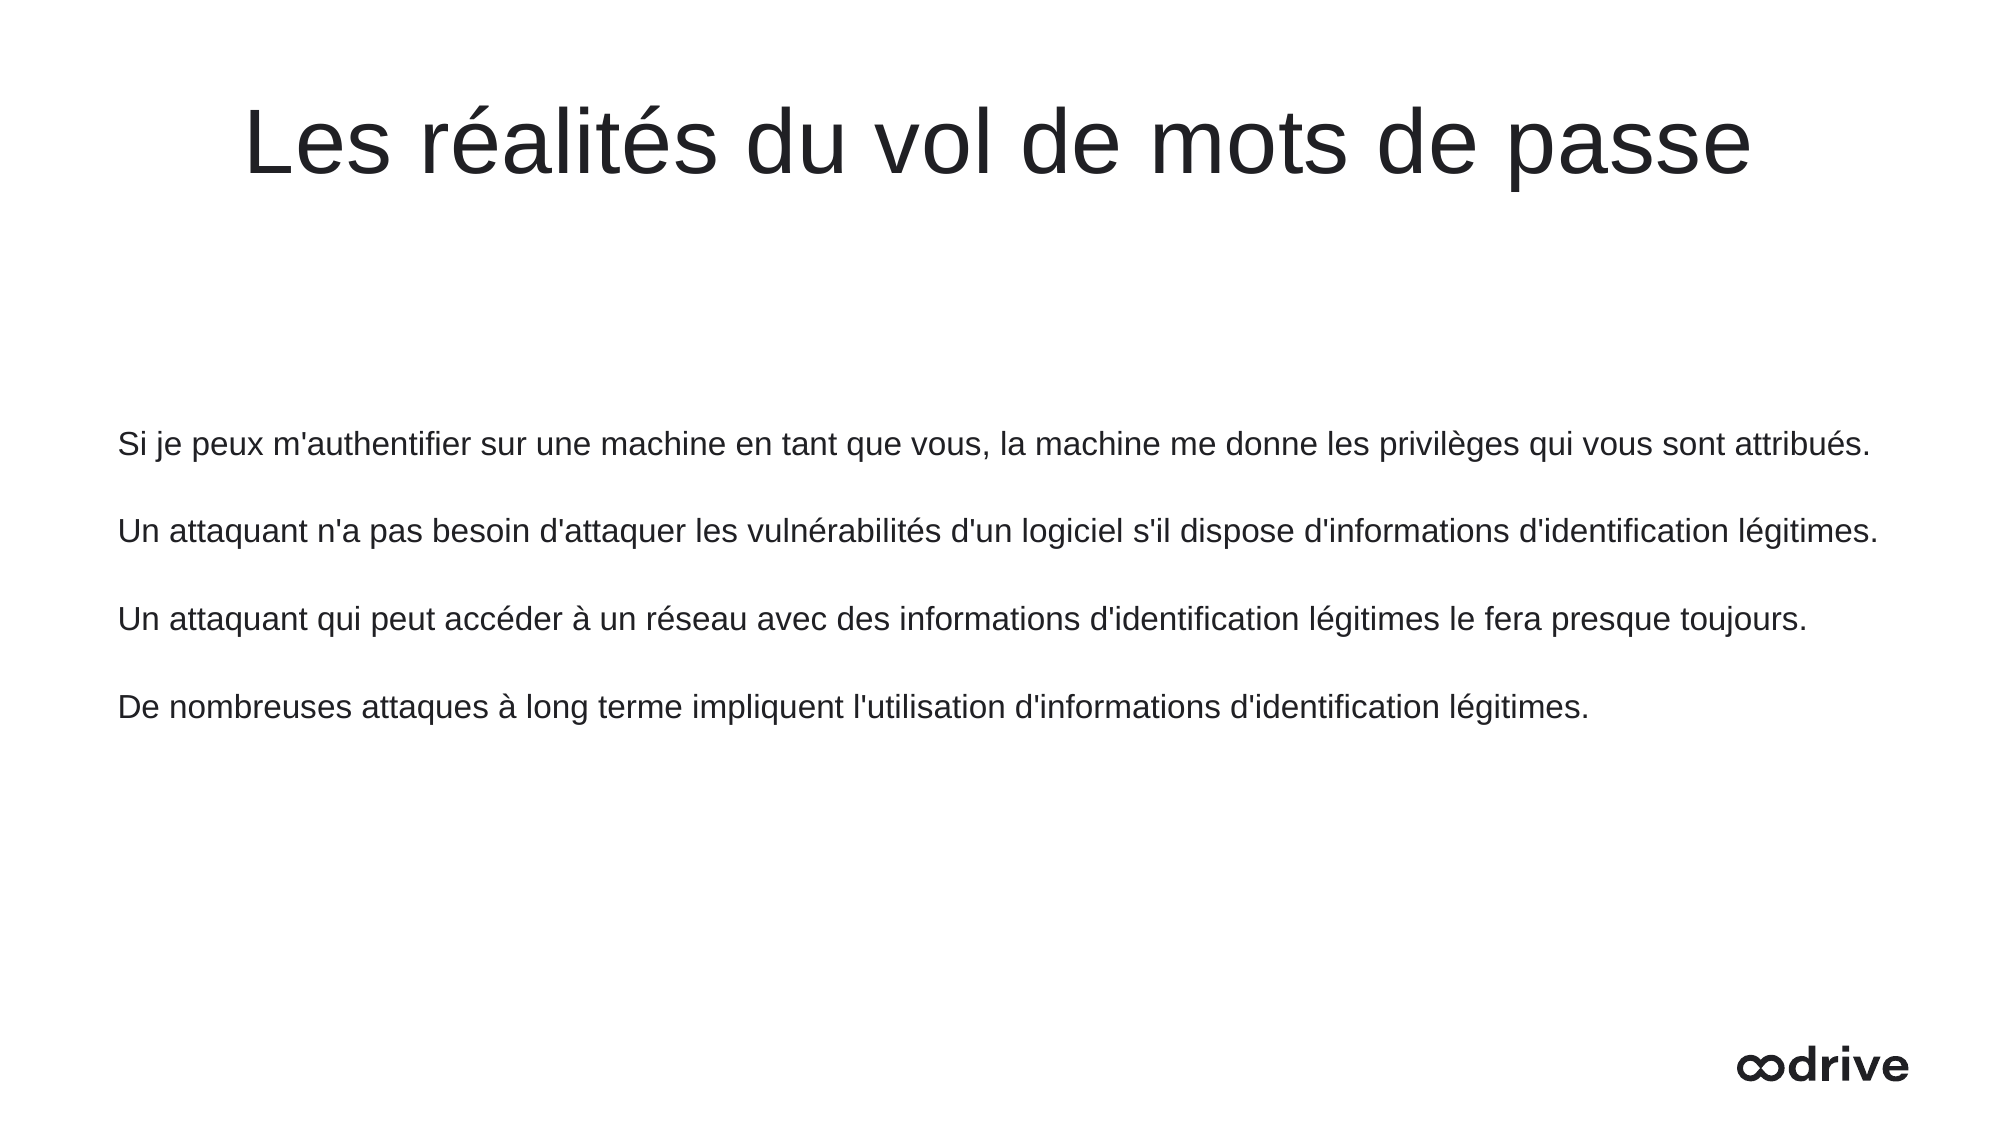

# Les réalités du vol de mots de passe

Si je peux m'authentifier sur une machine en tant que vous, la machine me donne les privilèges qui vous sont attribués.

Un attaquant n'a pas besoin d'attaquer les vulnérabilités d'un logiciel s'il dispose d'informations d'identification légitimes.

Un attaquant qui peut accéder à un réseau avec des informations d'identification légitimes le fera presque toujours.

De nombreuses attaques à long terme impliquent l'utilisation d'informations d'identification légitimes.